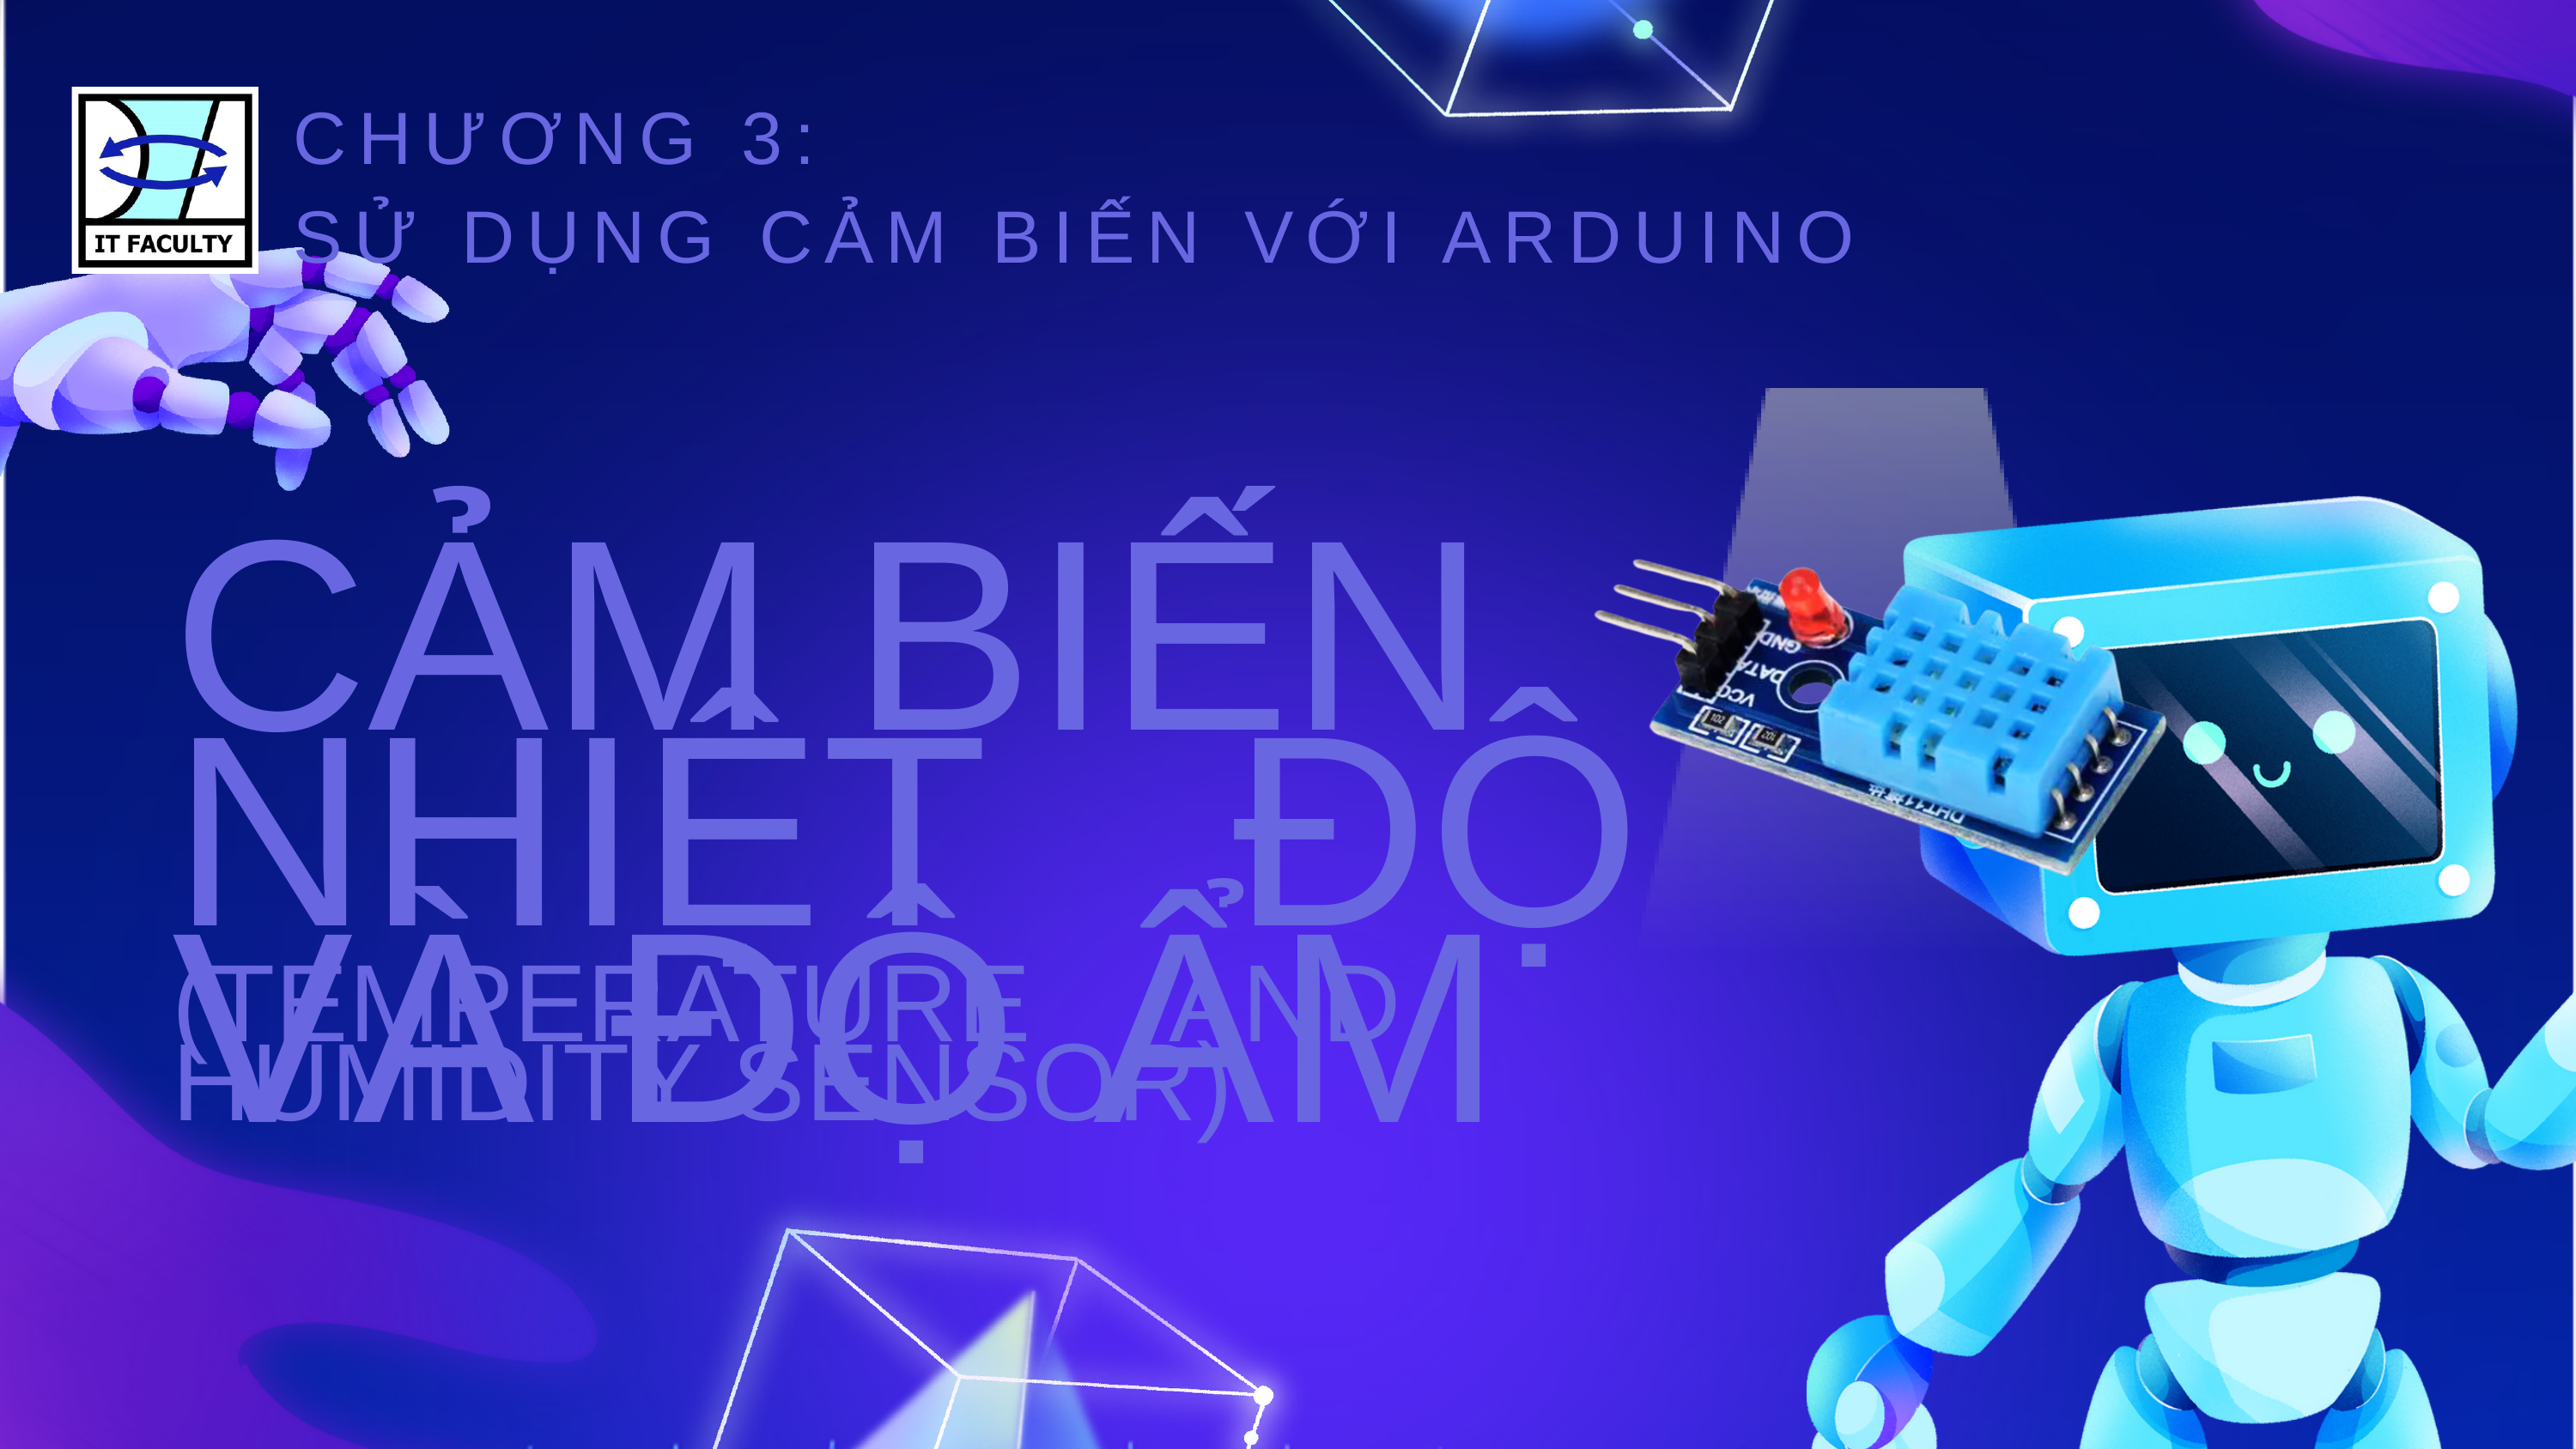

CHƯƠNG 3:
SỬ DỤNG CẢM BIẾN VỚI ARDUINO

CẢM BIẾN
NHIỆT ĐỘ VÀ ĐỘ ẨM

(TEMPERATURE AND HUMIDITY SENSOR)